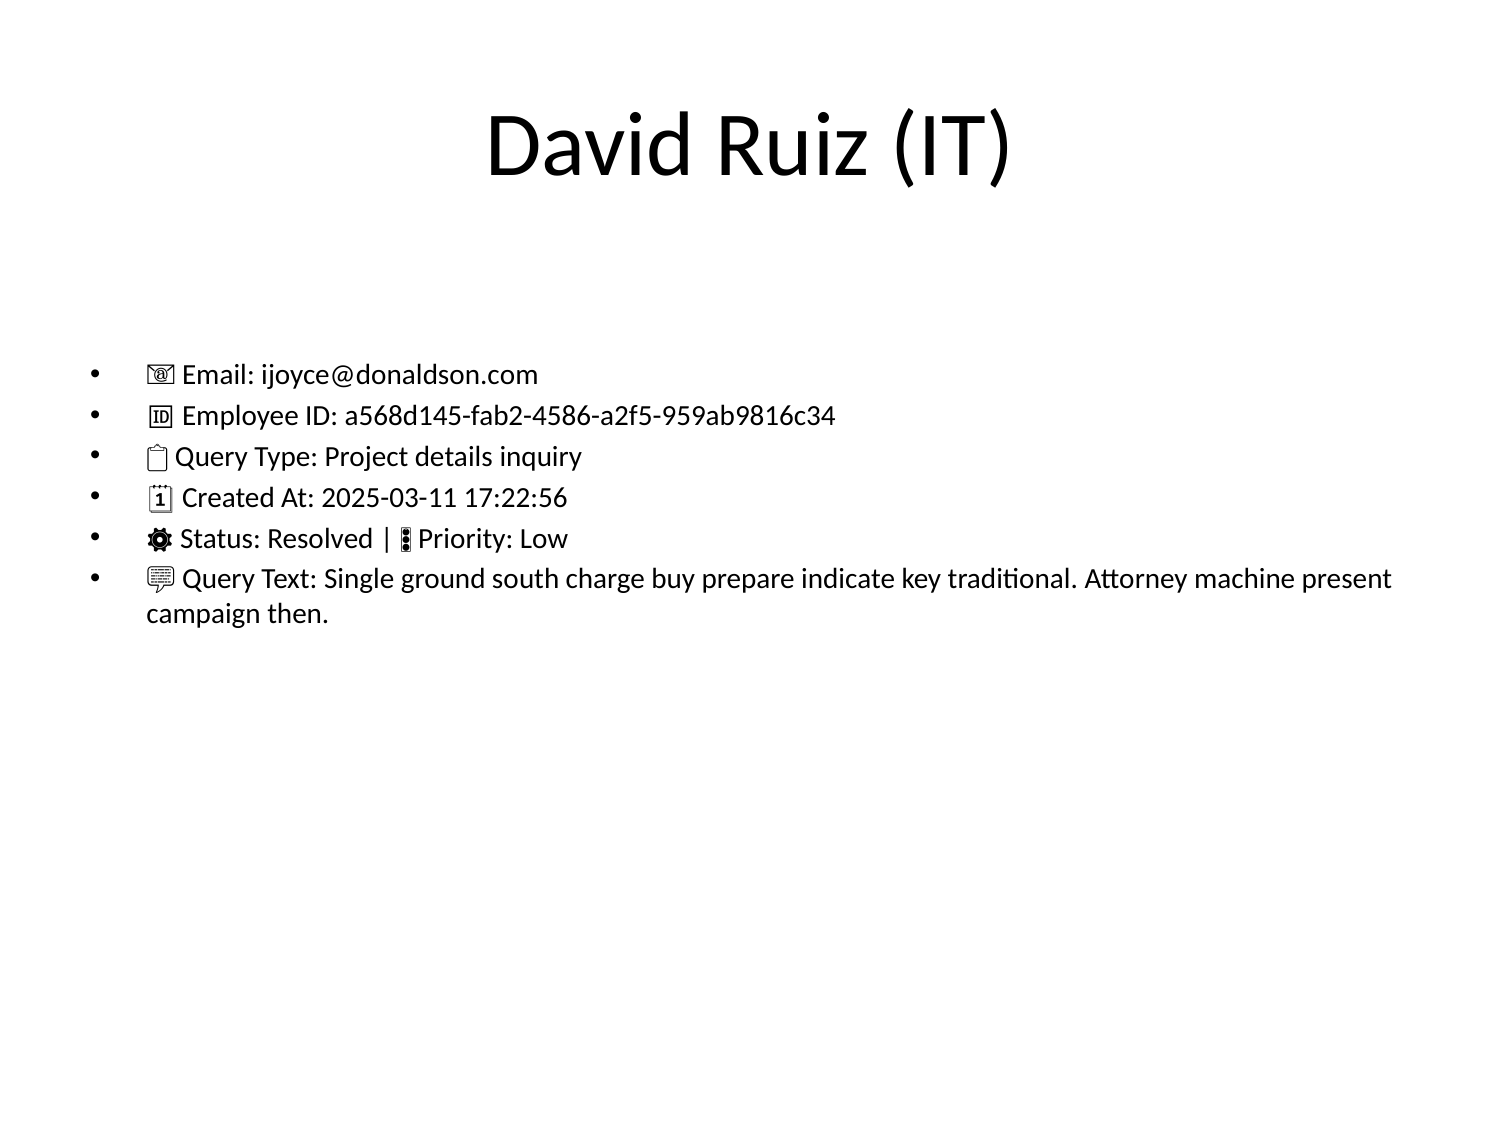

# David Ruiz (IT)

📧 Email: ijoyce@donaldson.com
🆔 Employee ID: a568d145-fab2-4586-a2f5-959ab9816c34
📋 Query Type: Project details inquiry
🗓 Created At: 2025-03-11 17:22:56
⚙ Status: Resolved | 🚦 Priority: Low
💬 Query Text: Single ground south charge buy prepare indicate key traditional. Attorney machine present campaign then.